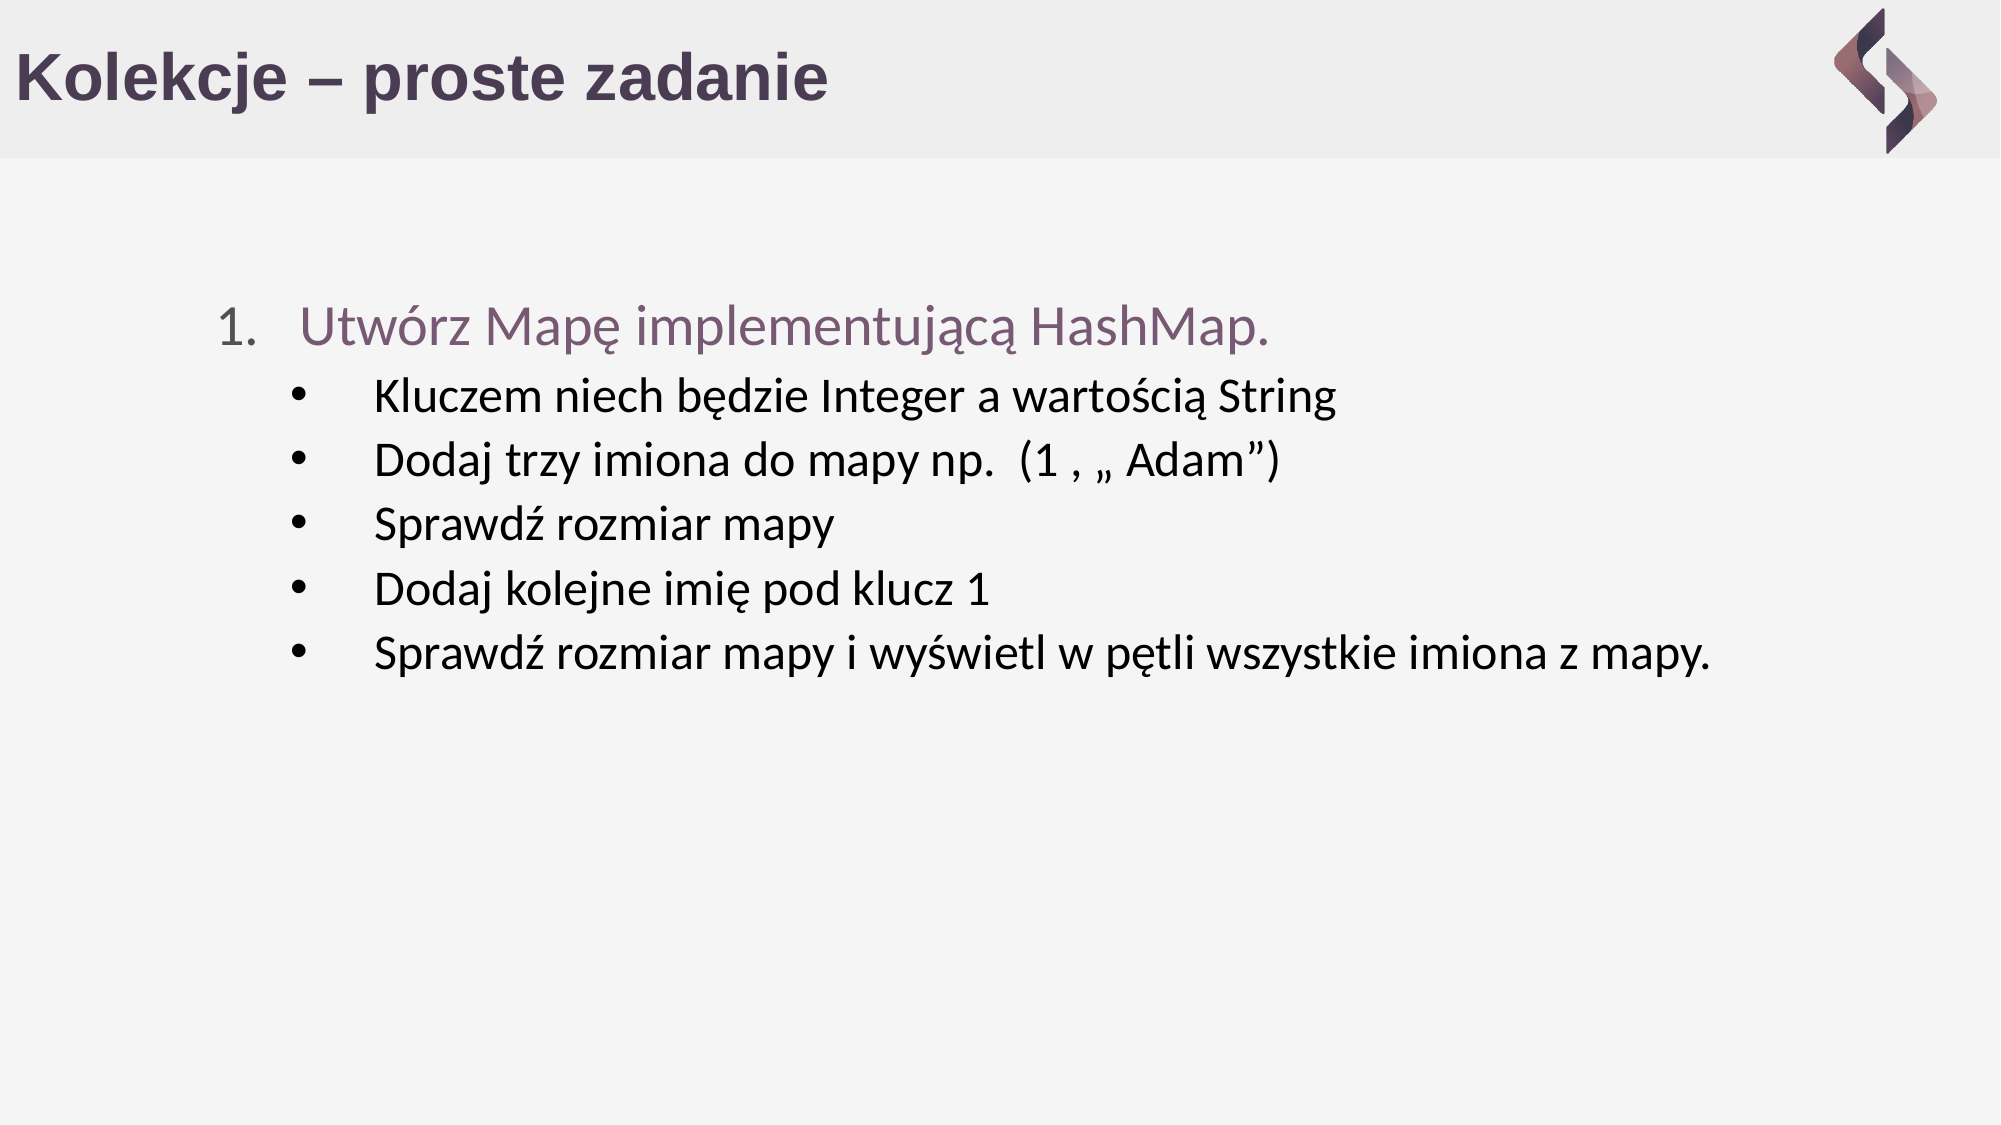

# Kolekcje – proste zadanie
Utwórz Mapę implementującą HashMap.
Kluczem niech będzie Integer a wartością String
Dodaj trzy imiona do mapy np.  (1 , „ Adam”)
Sprawdź rozmiar mapy
Dodaj kolejne imię pod klucz 1
Sprawdź rozmiar mapy i wyświetl w pętli wszystkie imiona z mapy.